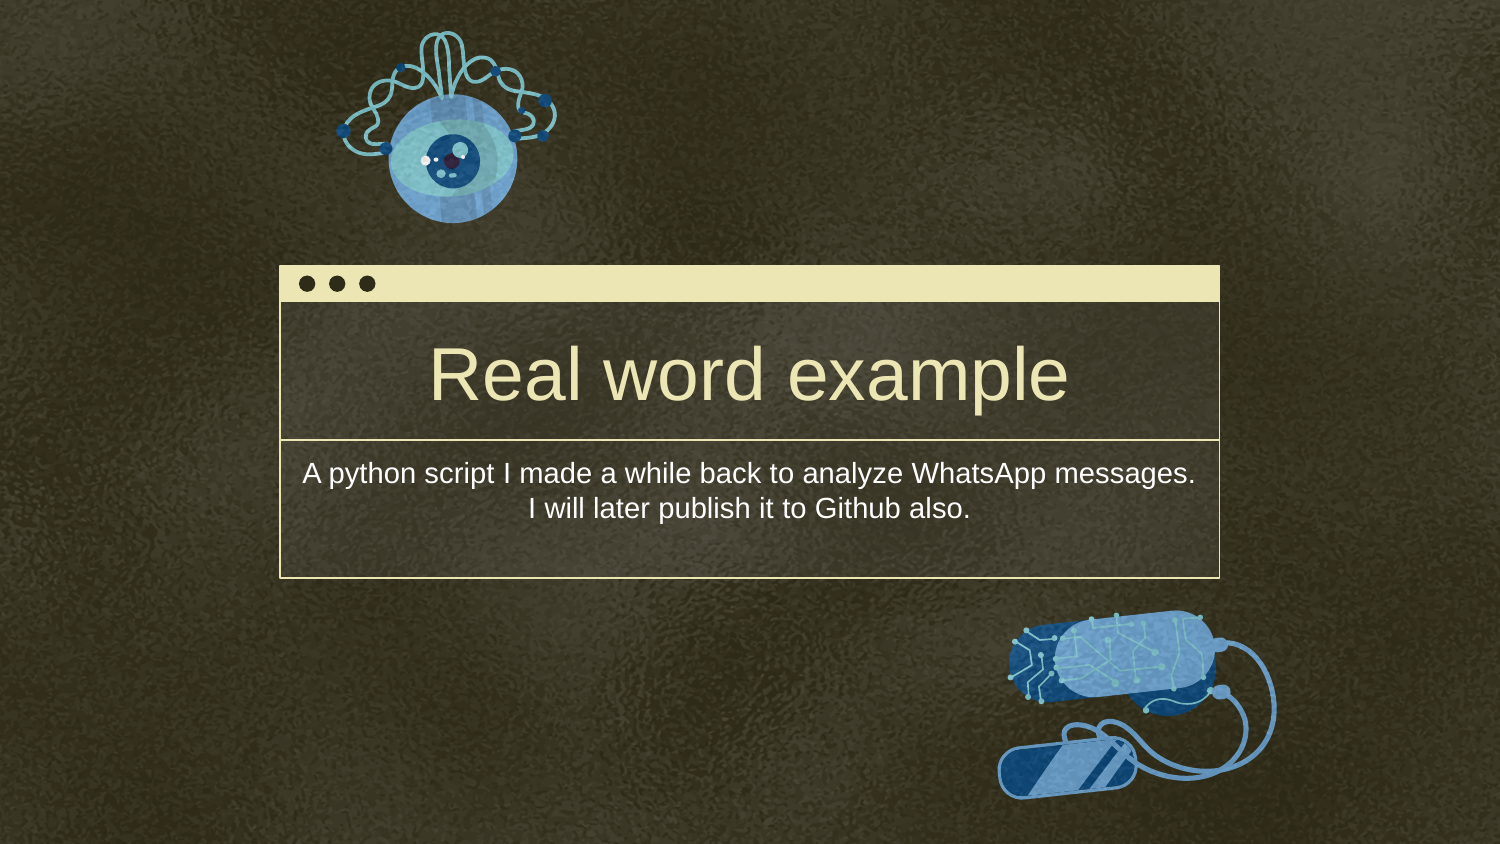

# Real word example
A python script I made a while back to analyze WhatsApp messages. I will later publish it to Github also.